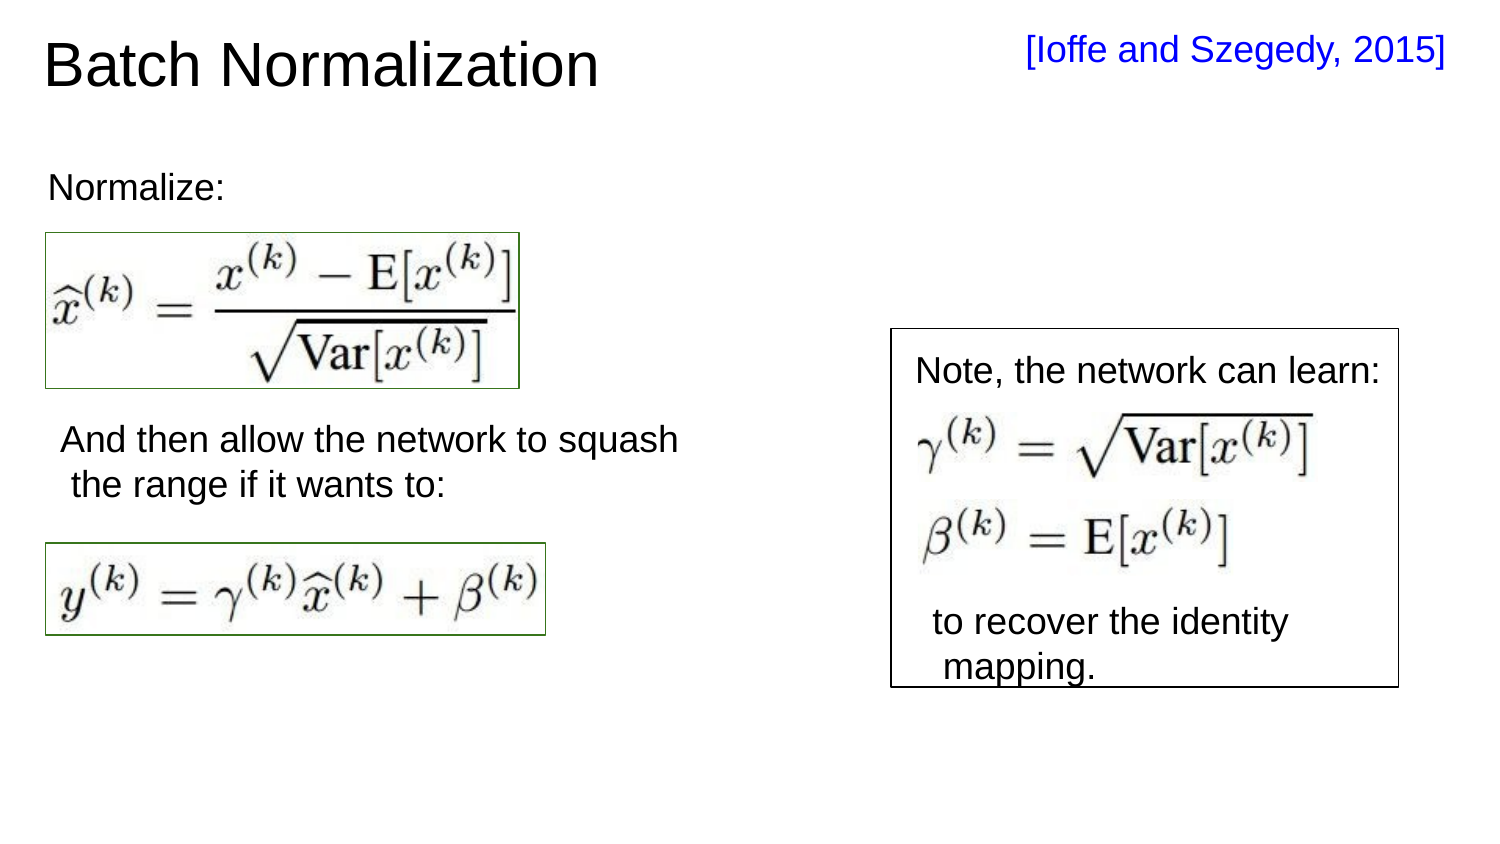

# Batch Normalization
[Ioffe and Szegedy, 2015]
Normalize:

Note, the network can learn:

to recover the identity  mapping.

And then allow the network to squash  the range if it wants to:

Lecture 6 - 61
3/24/2021
Fei-Fei Li & Justin Johnson & Serena Yeung	Lecture 6 -	April 19, 2018